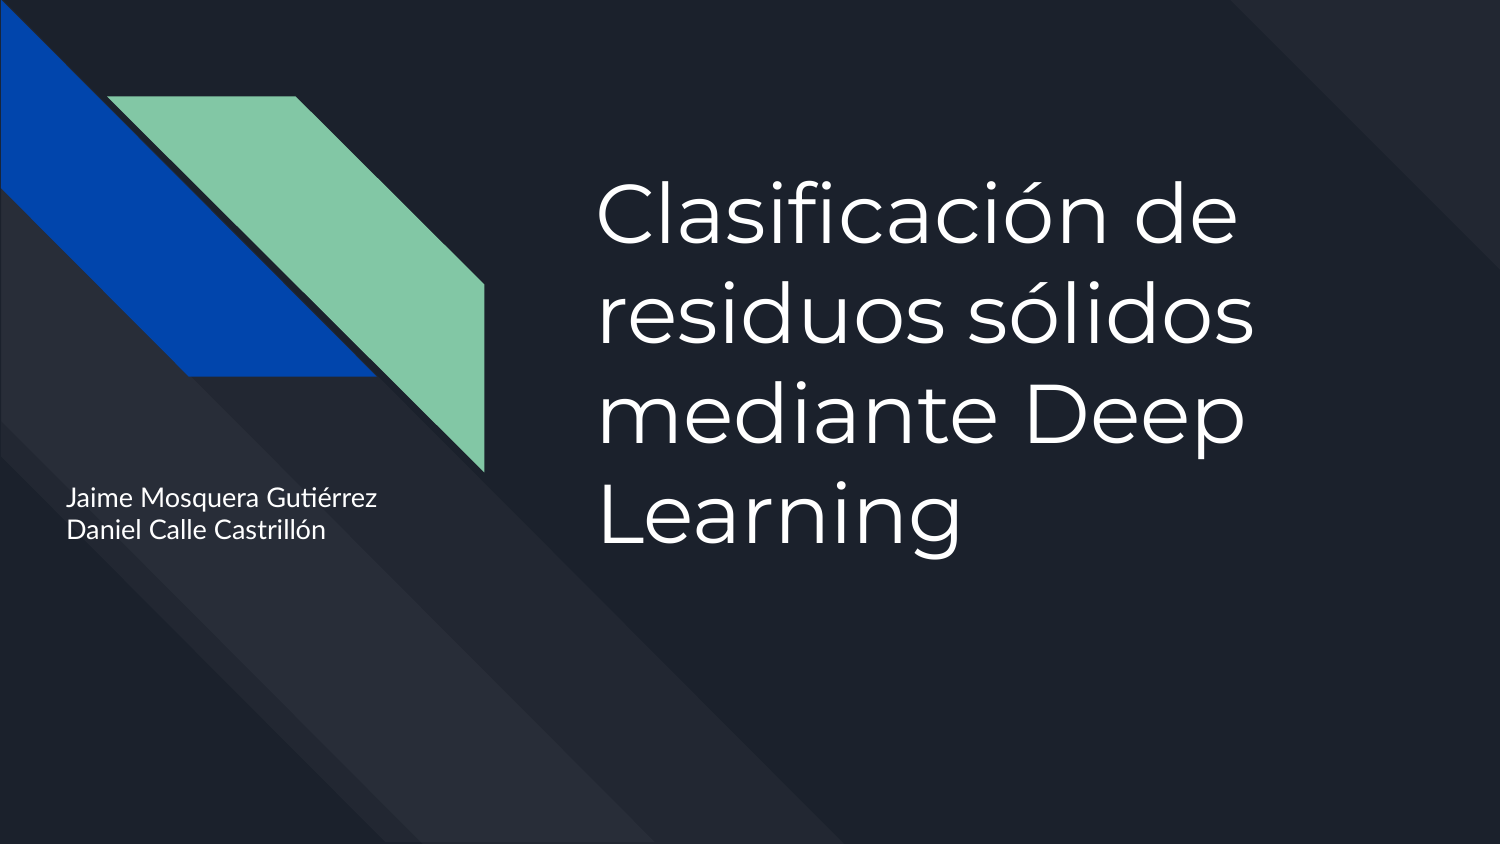

# Clasificación de residuos sólidos mediante Deep Learning
Jaime Mosquera Gutiérrez
Daniel Calle Castrillón